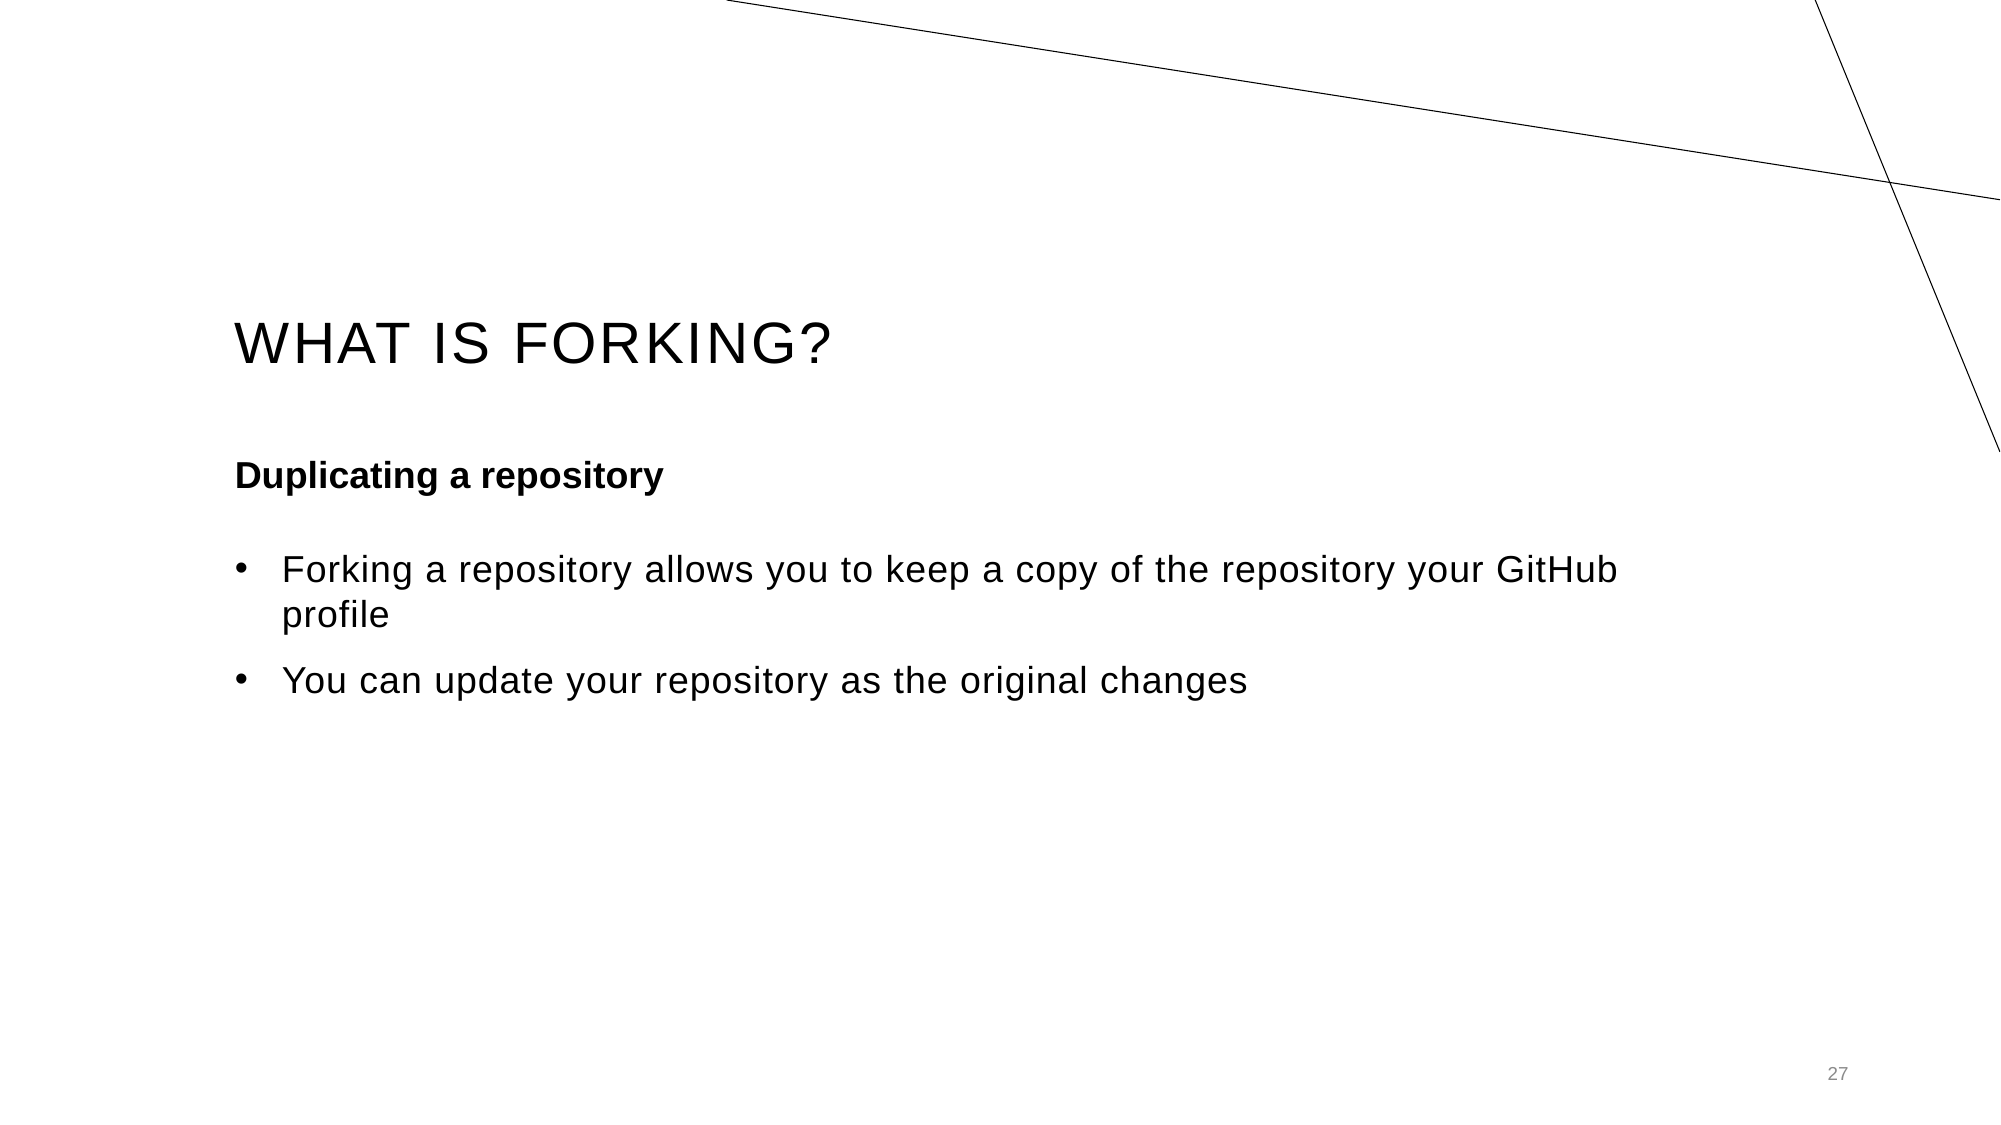

# What is Forking?
Duplicating a repository
Forking a repository allows you to keep a copy of the repository your GitHub profile
You can update your repository as the original changes
27